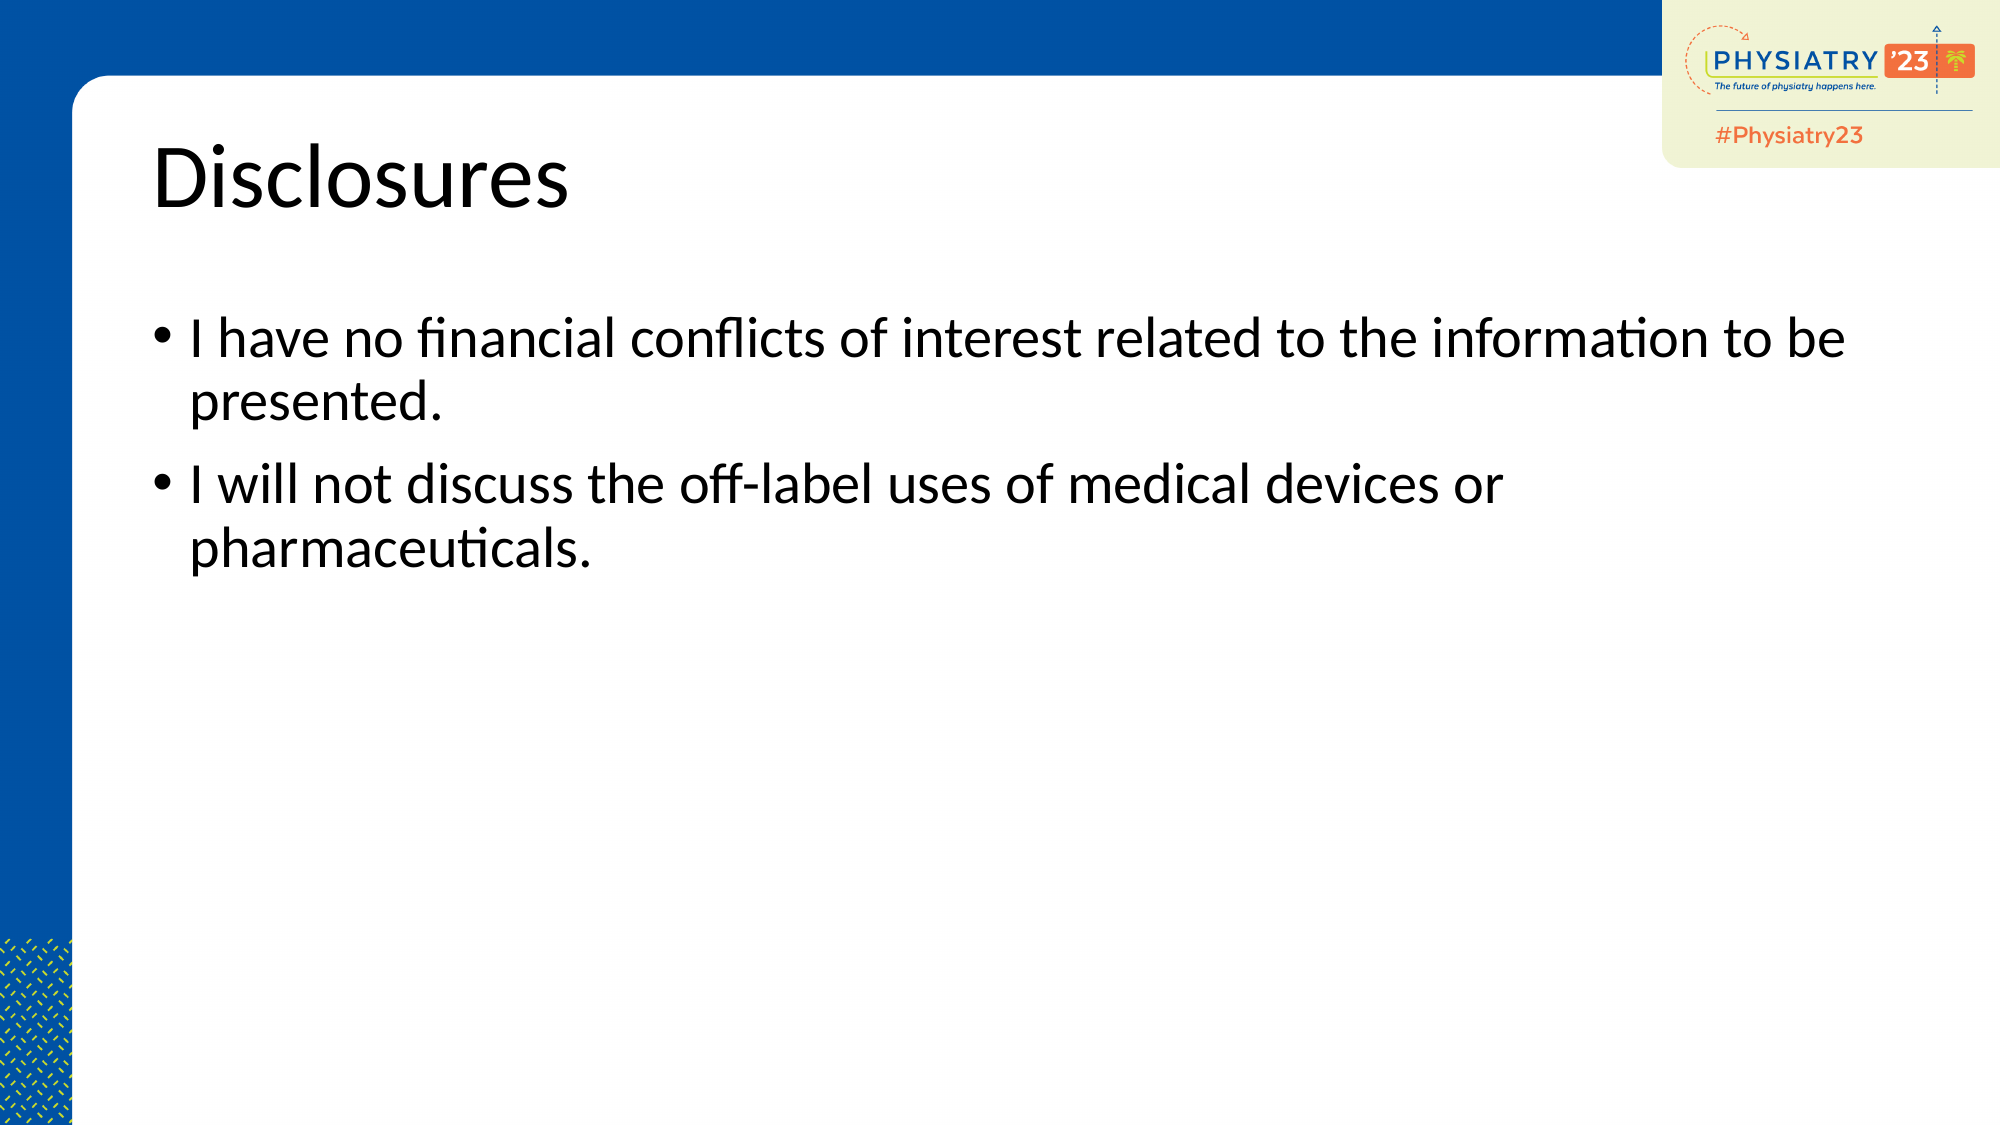

# Disclosures
I have no financial conflicts of interest related to the information to be presented.
I will not discuss the off-label uses of medical devices or pharmaceuticals.